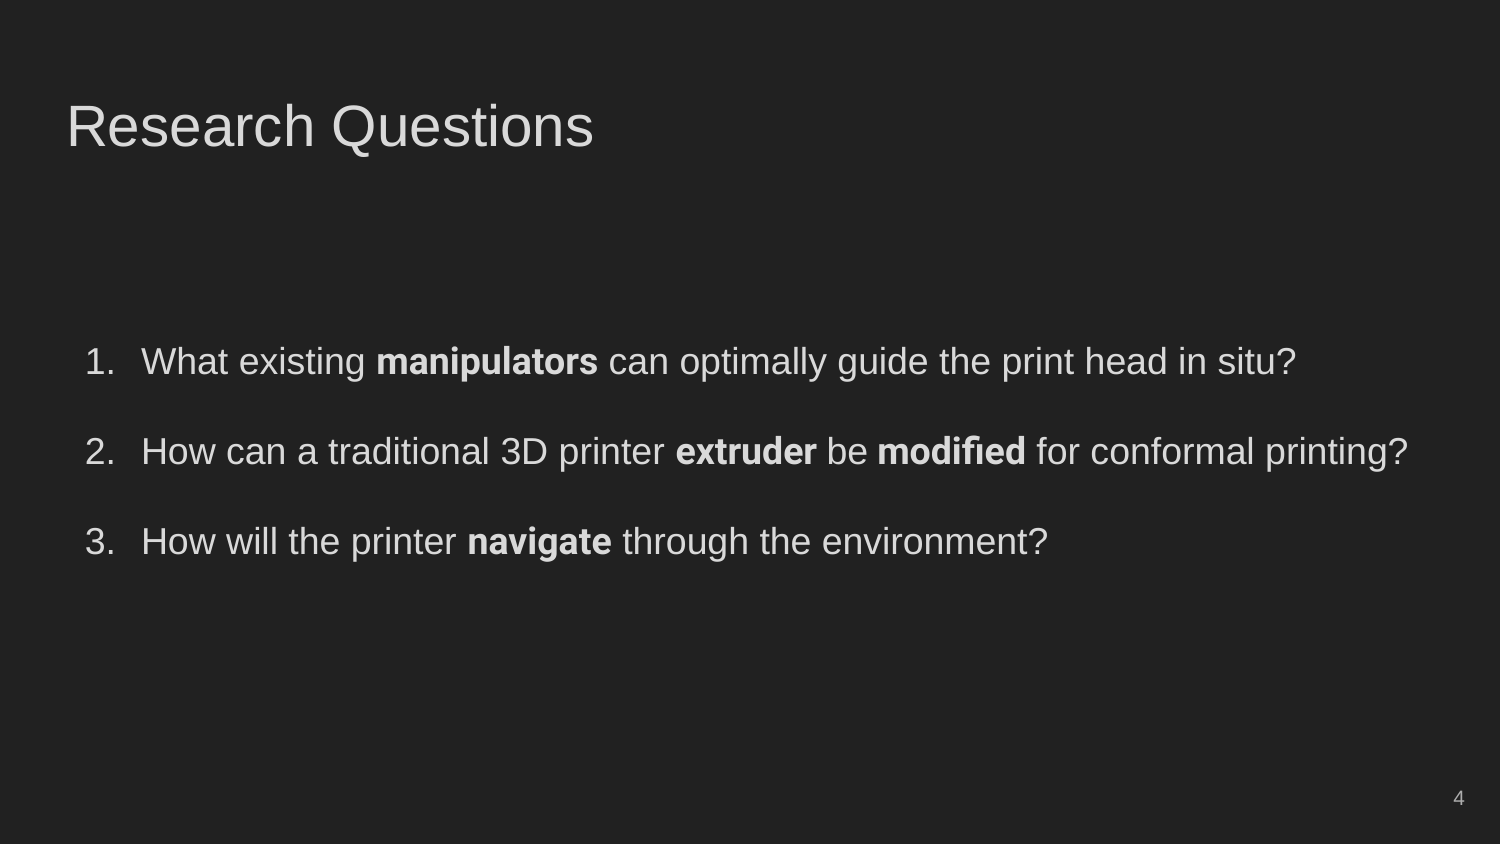

# Research Questions
What existing manipulators can optimally guide the print head in situ?
How can a traditional 3D printer extruder be modified for conformal printing?
How will the printer navigate through the environment?
4